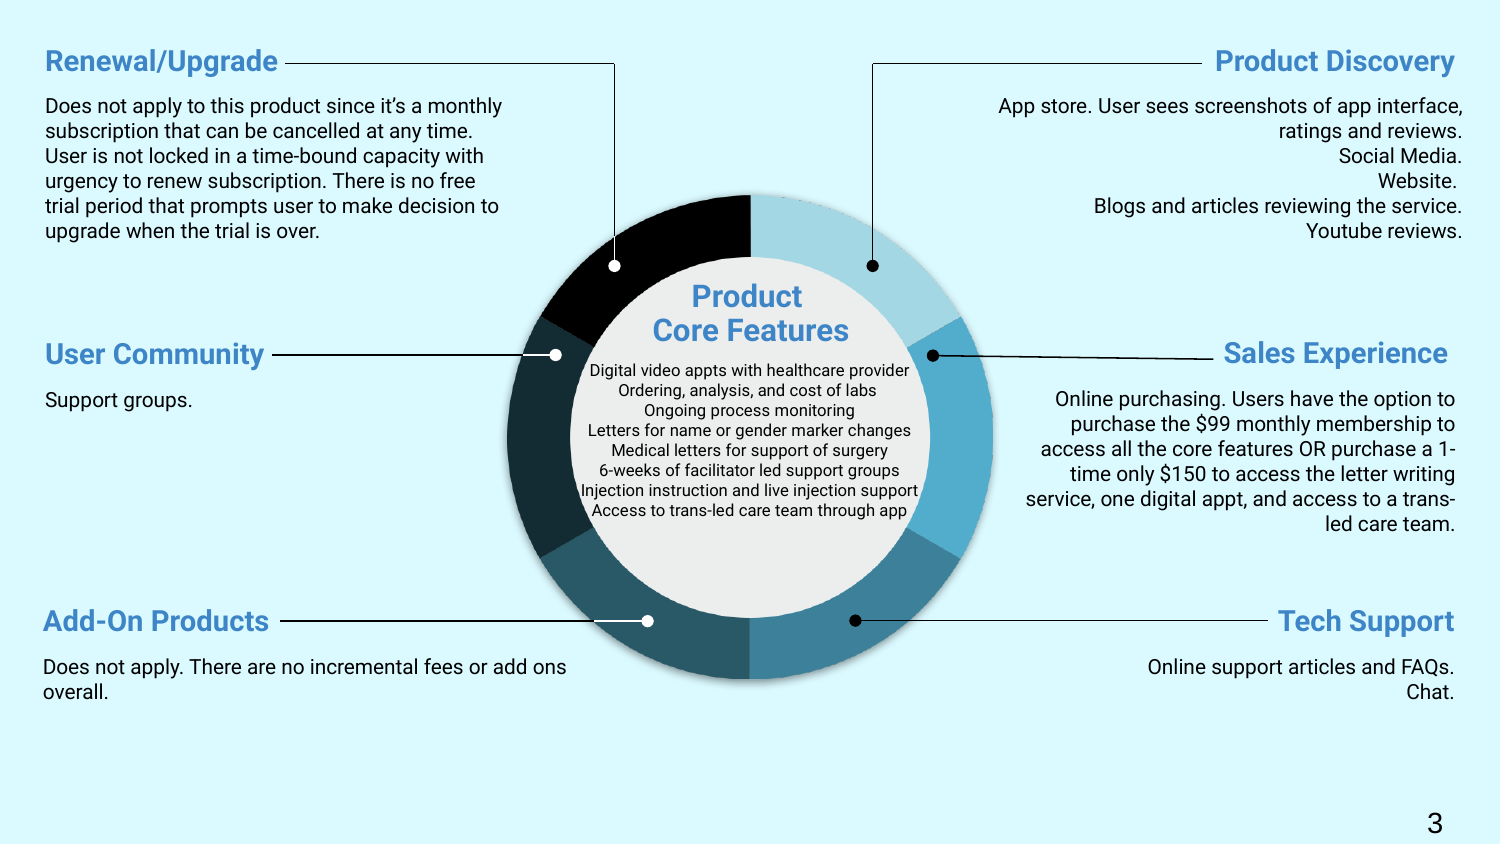

Does not apply to this product since it’s a monthly subscription that can be cancelled at any time. User is not locked in a time-bound capacity with urgency to renew subscription. There is no free trial period that prompts user to make decision to upgrade when the trial is over.
App store. User sees screenshots of app interface, ratings and reviews.
Social Media.
Website.
Blogs and articles reviewing the service.
Youtube reviews.
Digital video appts with healthcare provider
Ordering, analysis, and cost of labs
Ongoing process monitoring
Letters for name or gender marker changes
Medical letters for support of surgery
6-weeks of facilitator led support groups
Injection instruction and live injection support
Access to trans-led care team through app
Online purchasing. Users have the option to purchase the $99 monthly membership to access all the core features OR purchase a 1-time only $150 to access the letter writing service, one digital appt, and access to a trans-led care team.
Support groups.
Online support articles and FAQs.
Chat.
Does not apply. There are no incremental fees or add ons overall.
3